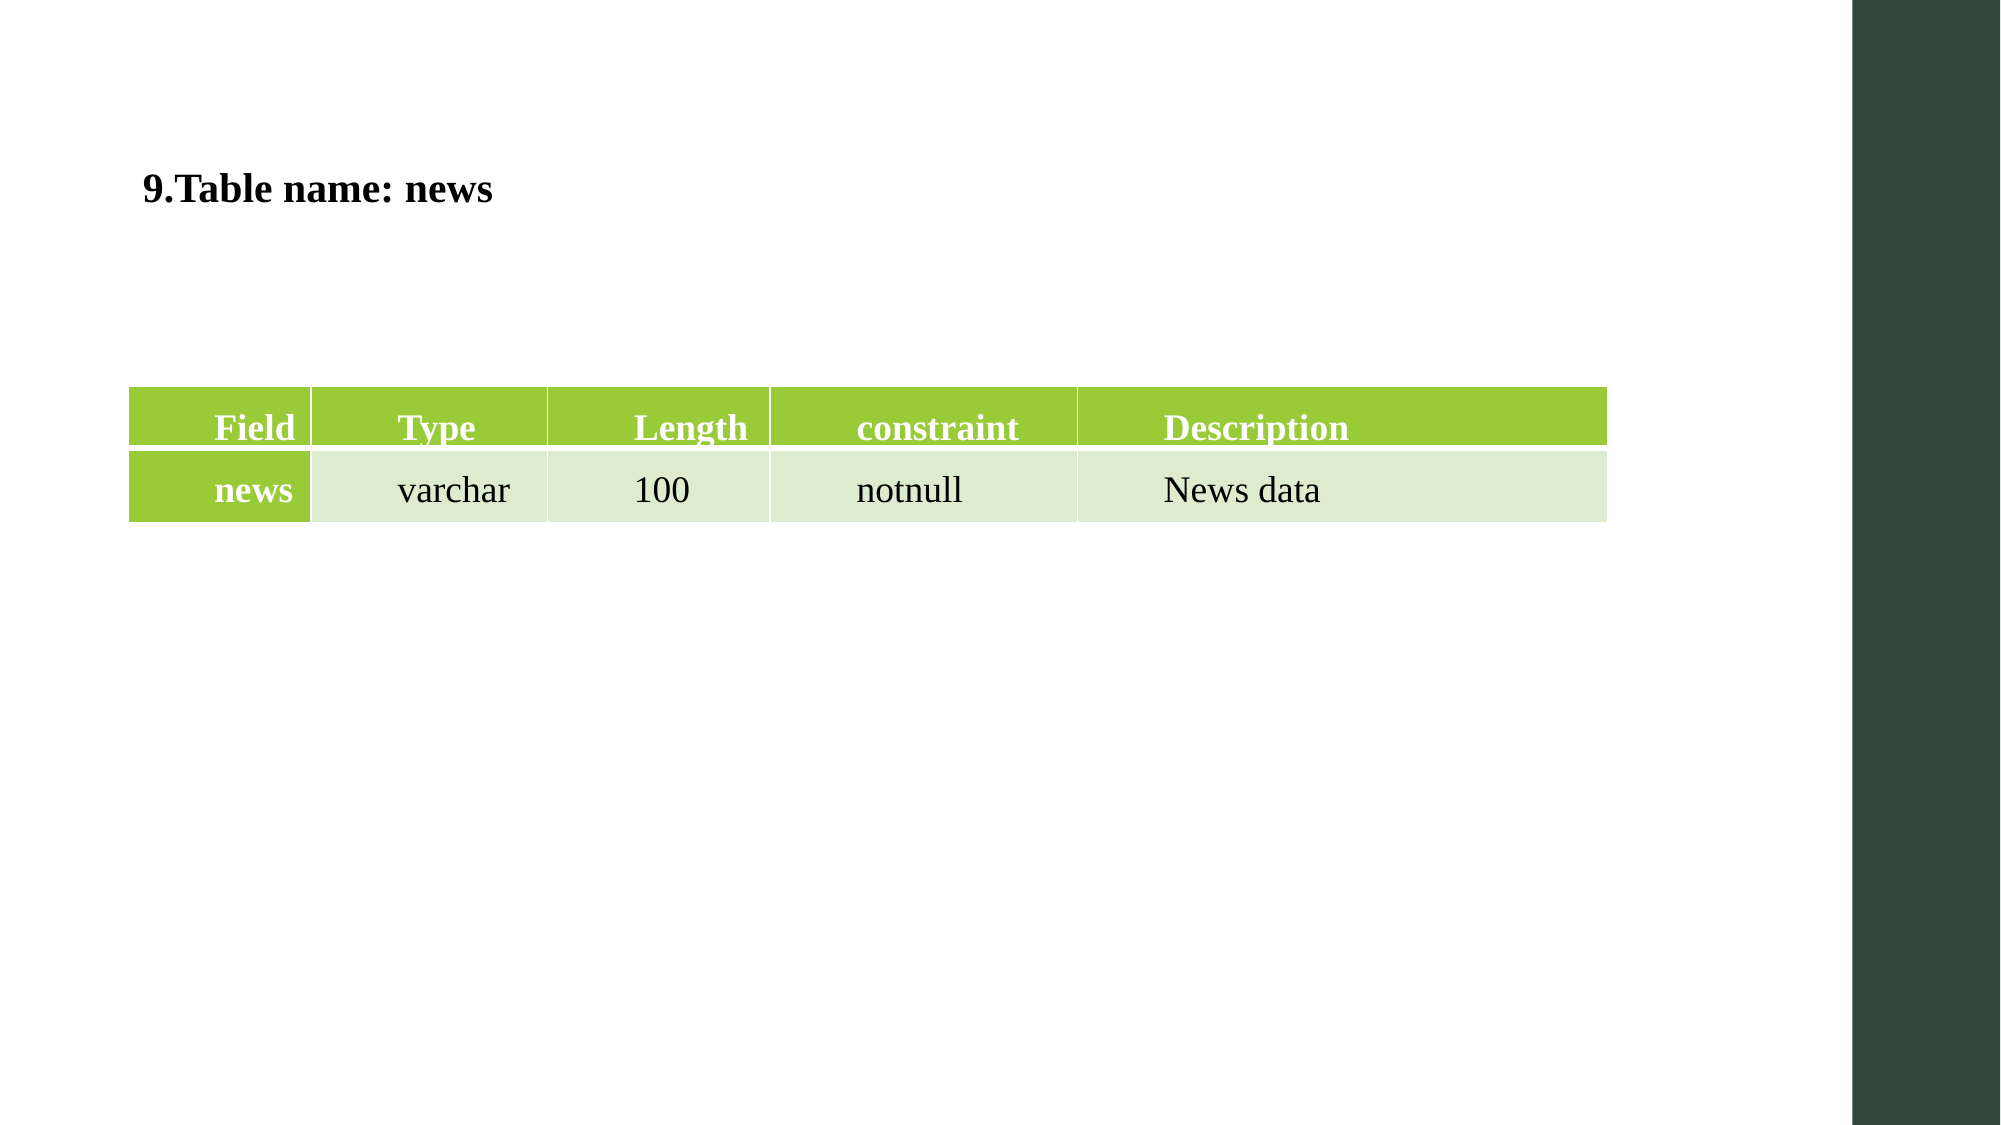

9.Table name: news
| Field | Type | Length | constraint | Description |
| --- | --- | --- | --- | --- |
| news | varchar | 100 | notnull | News data |